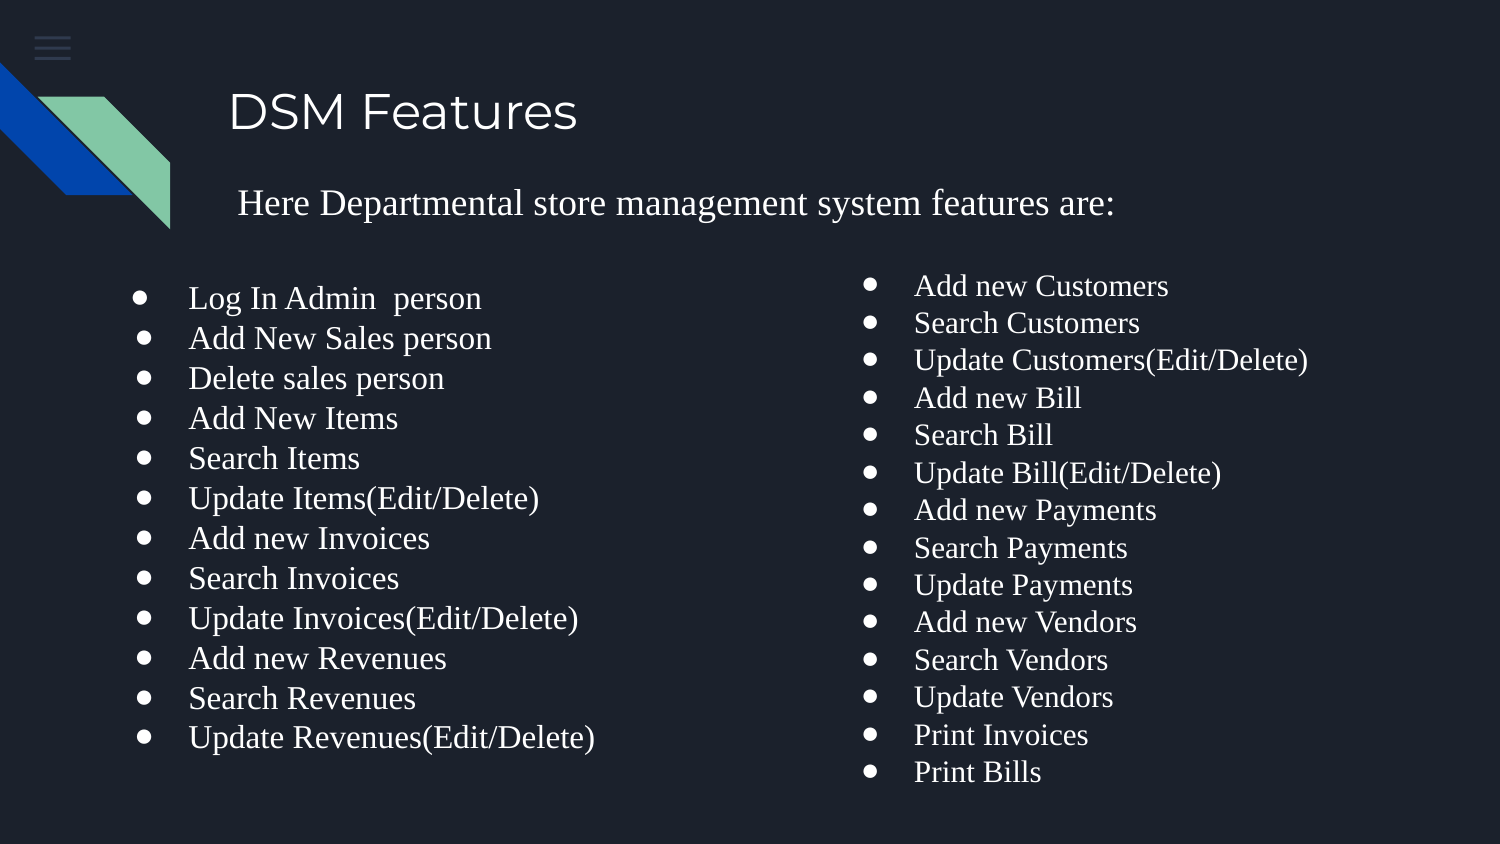

# DSM Features
Here Departmental store management system features are:

Add new Customers
Search Customers
Update Customers(Edit/Delete)
Add new Bill
Search Bill
Update Bill(Edit/Delete)
Add new Payments
Search Payments
Update Payments
Add new Vendors
Search Vendors
Update Vendors
Print Invoices
Print Bills

Log In Admin  person
Add New Sales person
Delete sales person
Add New Items
Search Items
Update Items(Edit/Delete)
Add new Invoices
Search Invoices
Update Invoices(Edit/Delete)
Add new Revenues
Search Revenues
Update Revenues(Edit/Delete)